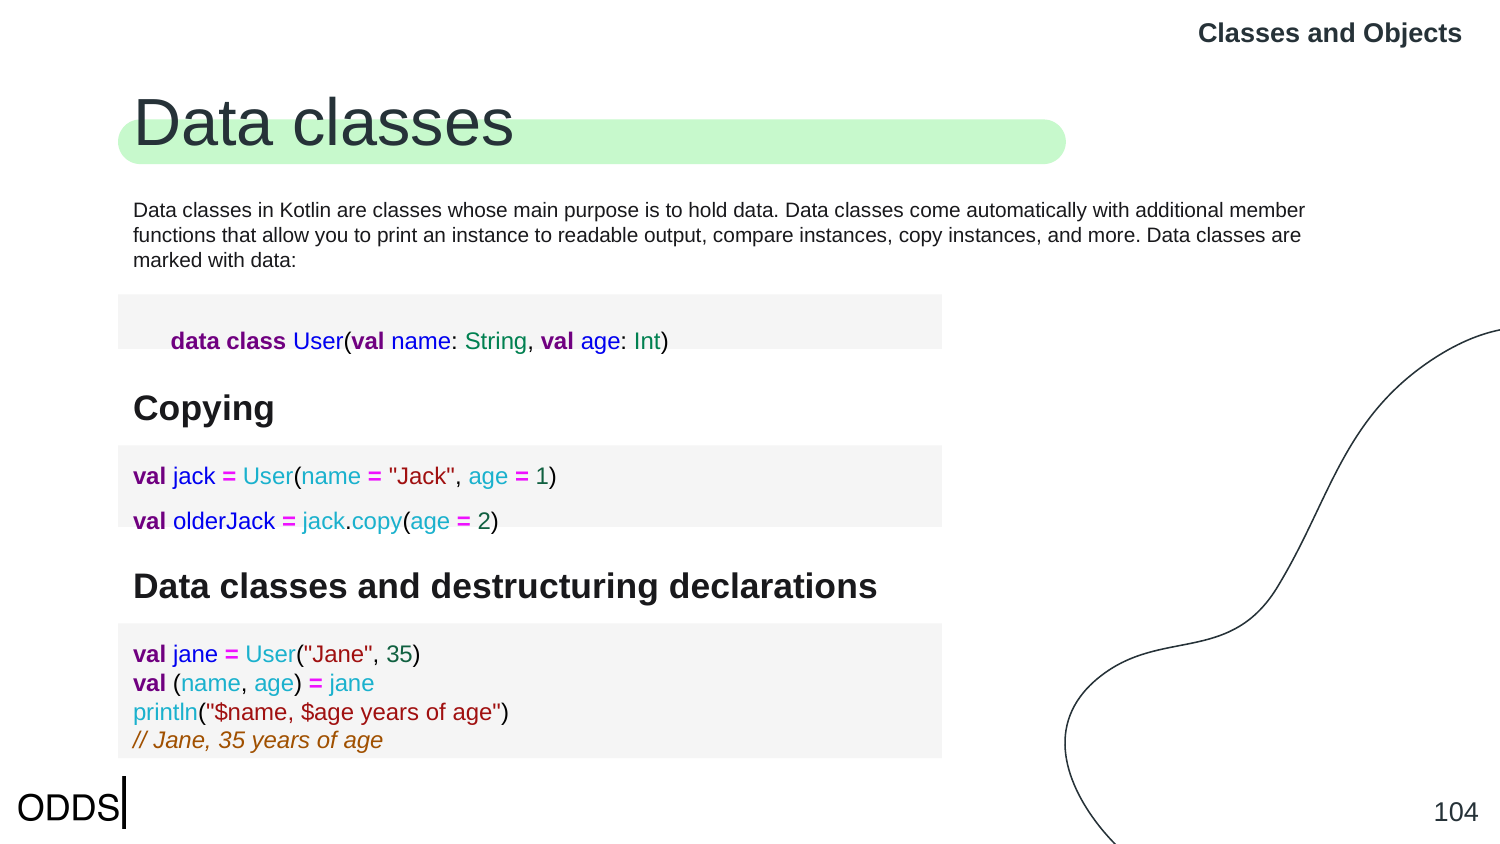

Classes and Objects

# Data classes﻿
Data classes in Kotlin are classes whose main purpose is to hold data. Data classes come automatically with additional member functions that allow you to print an instance to readable output, compare instances, copy instances, and more. Data classes are marked with data:
data class User(val name: String, val age: Int)
Copying﻿
val jack = User(name = "Jack", age = 1)
val olderJack = jack.copy(age = 2)
Data classes and destructuring declarations﻿
val jane = User("Jane", 35)
val (name, age) = jane
println("$name, $age years of age")
// Jane, 35 years of age
104